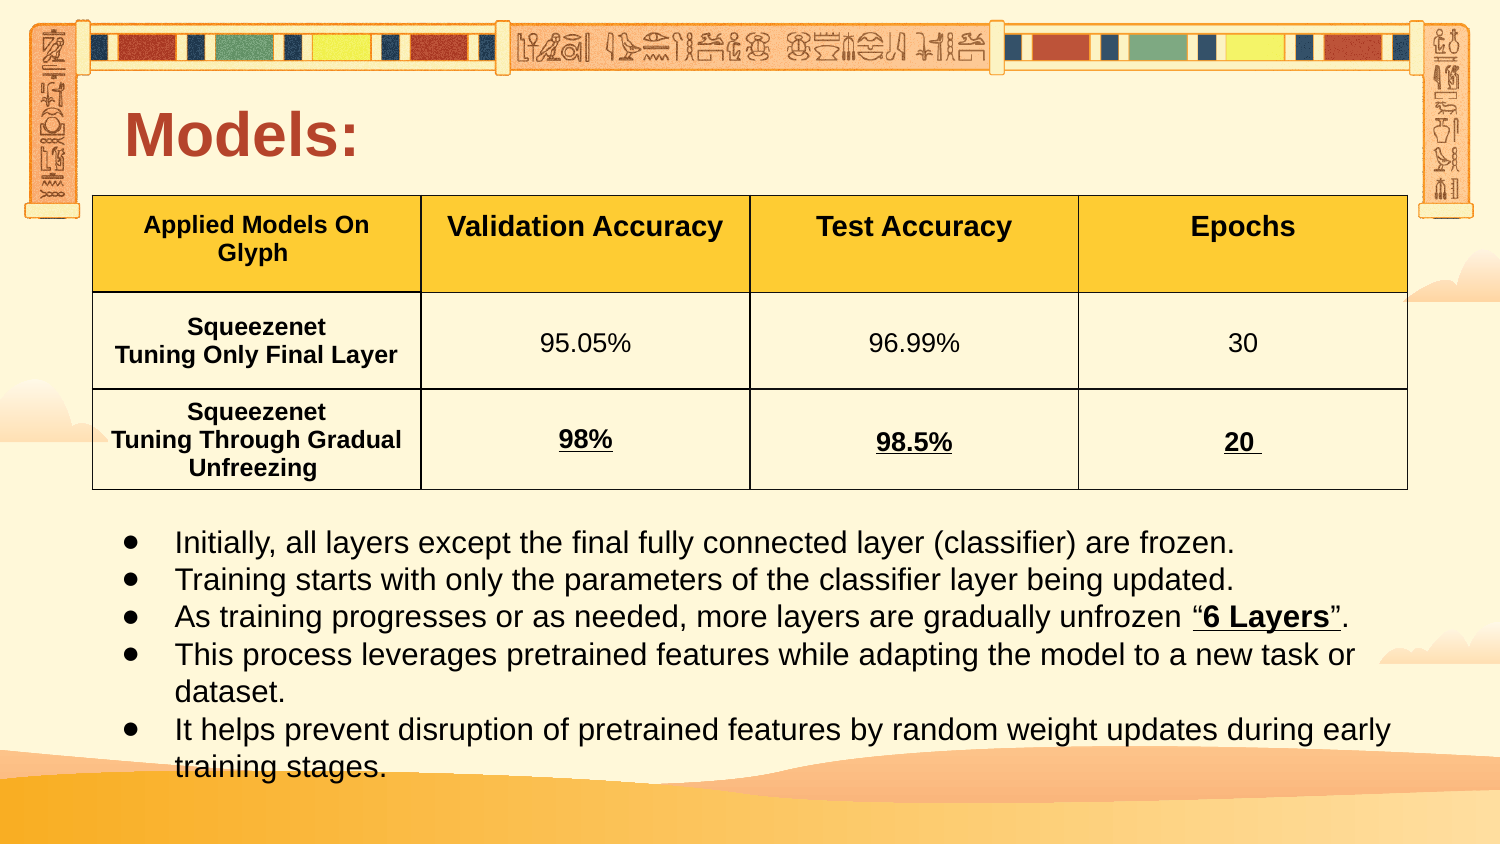

Models:
| Applied Models On Glyph | Validation Accuracy | Test Accuracy | Epochs |
| --- | --- | --- | --- |
| Squeezenet Tuning Only Final Layer | 95.05% | 96.99% | 30 |
| Squeezenet Tuning Through Gradual Unfreezing | 98% | 98.5% | 20 |

Initially, all layers except the final fully connected layer (classifier) are frozen.
Training starts with only the parameters of the classifier layer being updated.
As training progresses or as needed, more layers are gradually unfrozen “6 Layers”.
This process leverages pretrained features while adapting the model to a new task or dataset.
It helps prevent disruption of pretrained features by random weight updates during early training stages.